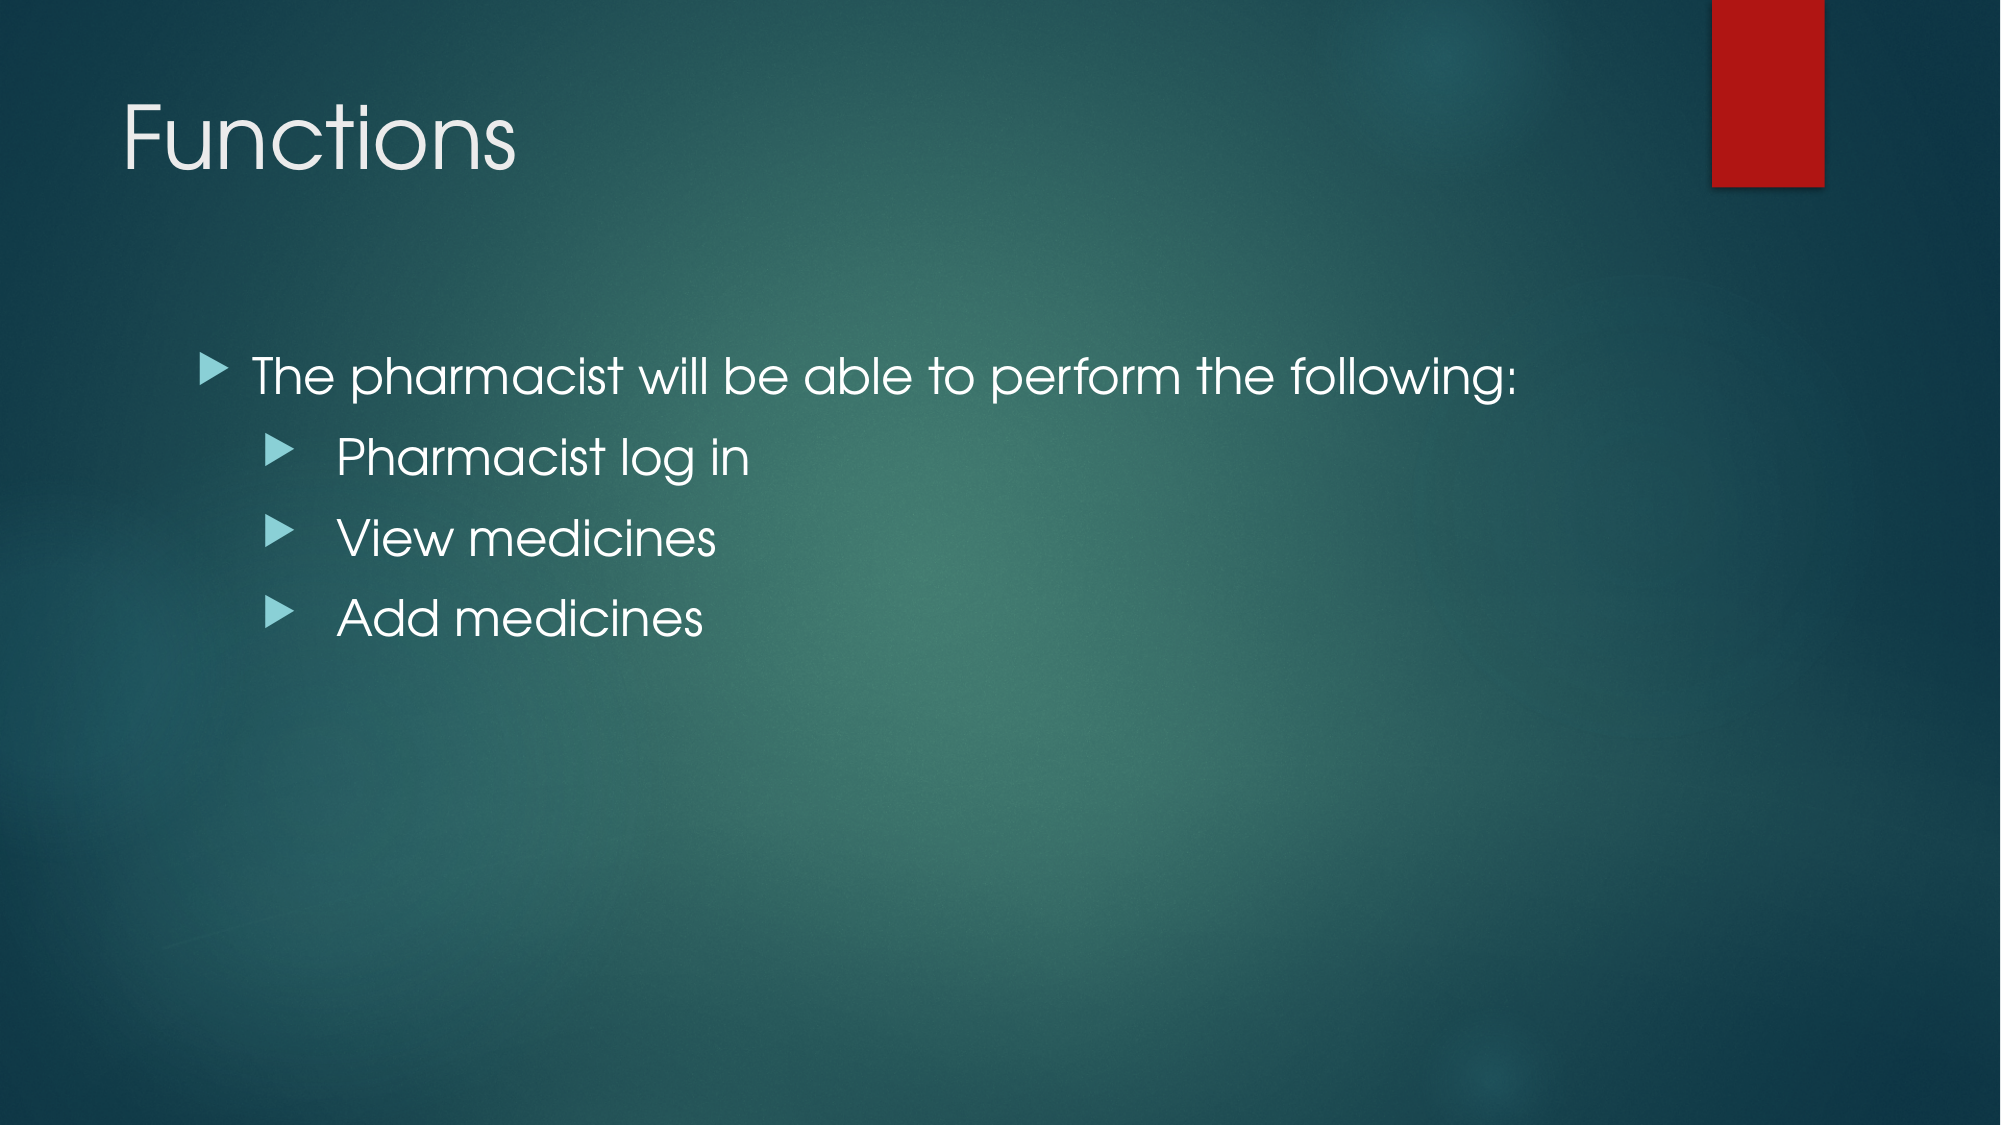

# Functions
The pharmacist will be able to perform the following:
Pharmacist log in
View medicines
Add medicines